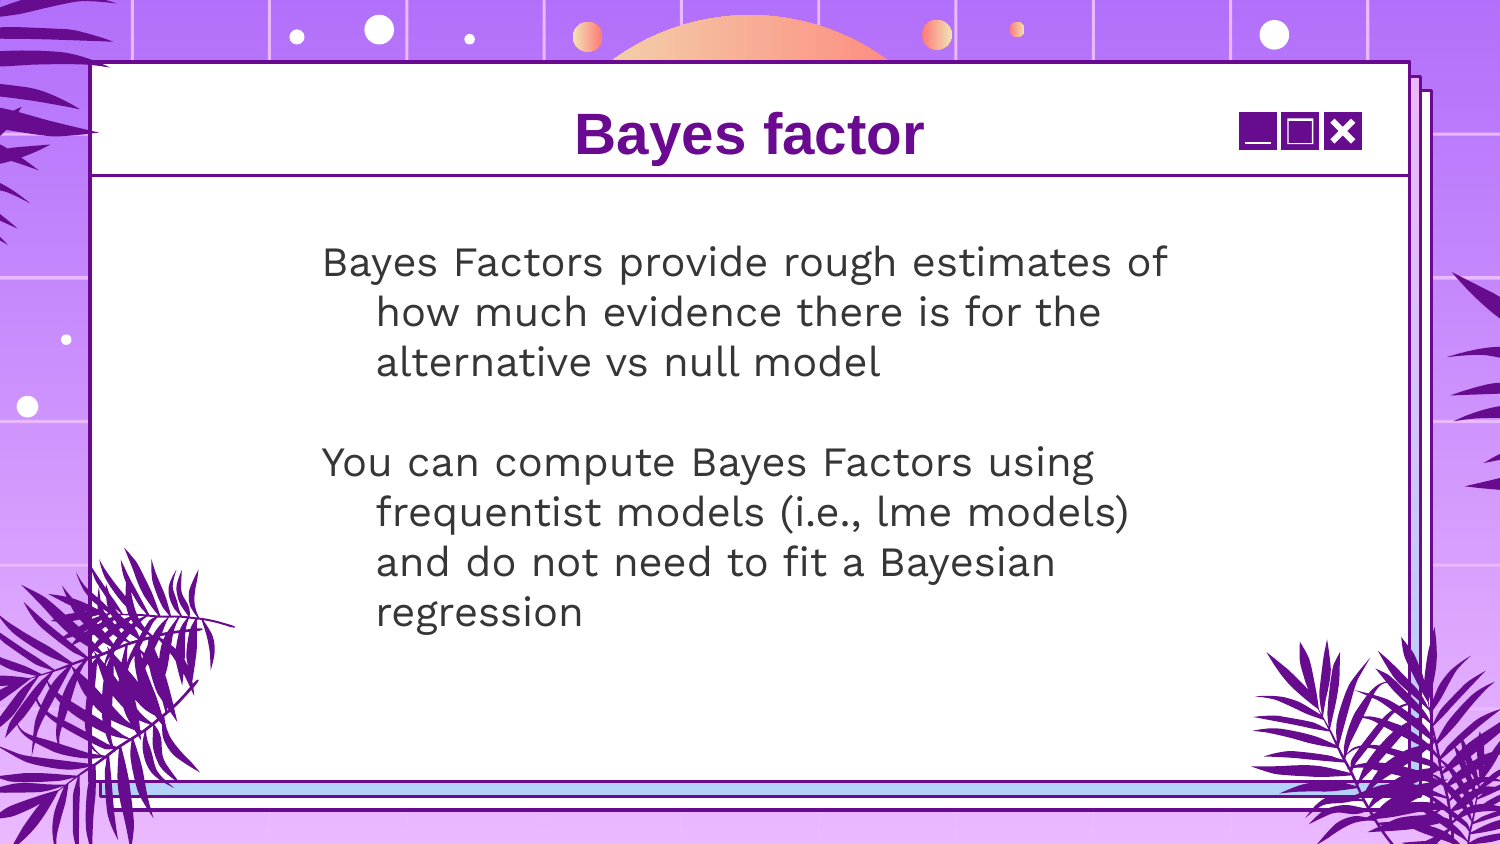

# Bayes factor
Bayes Factors provide rough estimates of how much evidence there is for the alternative vs null model

You can compute Bayes Factors using frequentist models (i.e., lme models) and do not need to fit a Bayesian regression